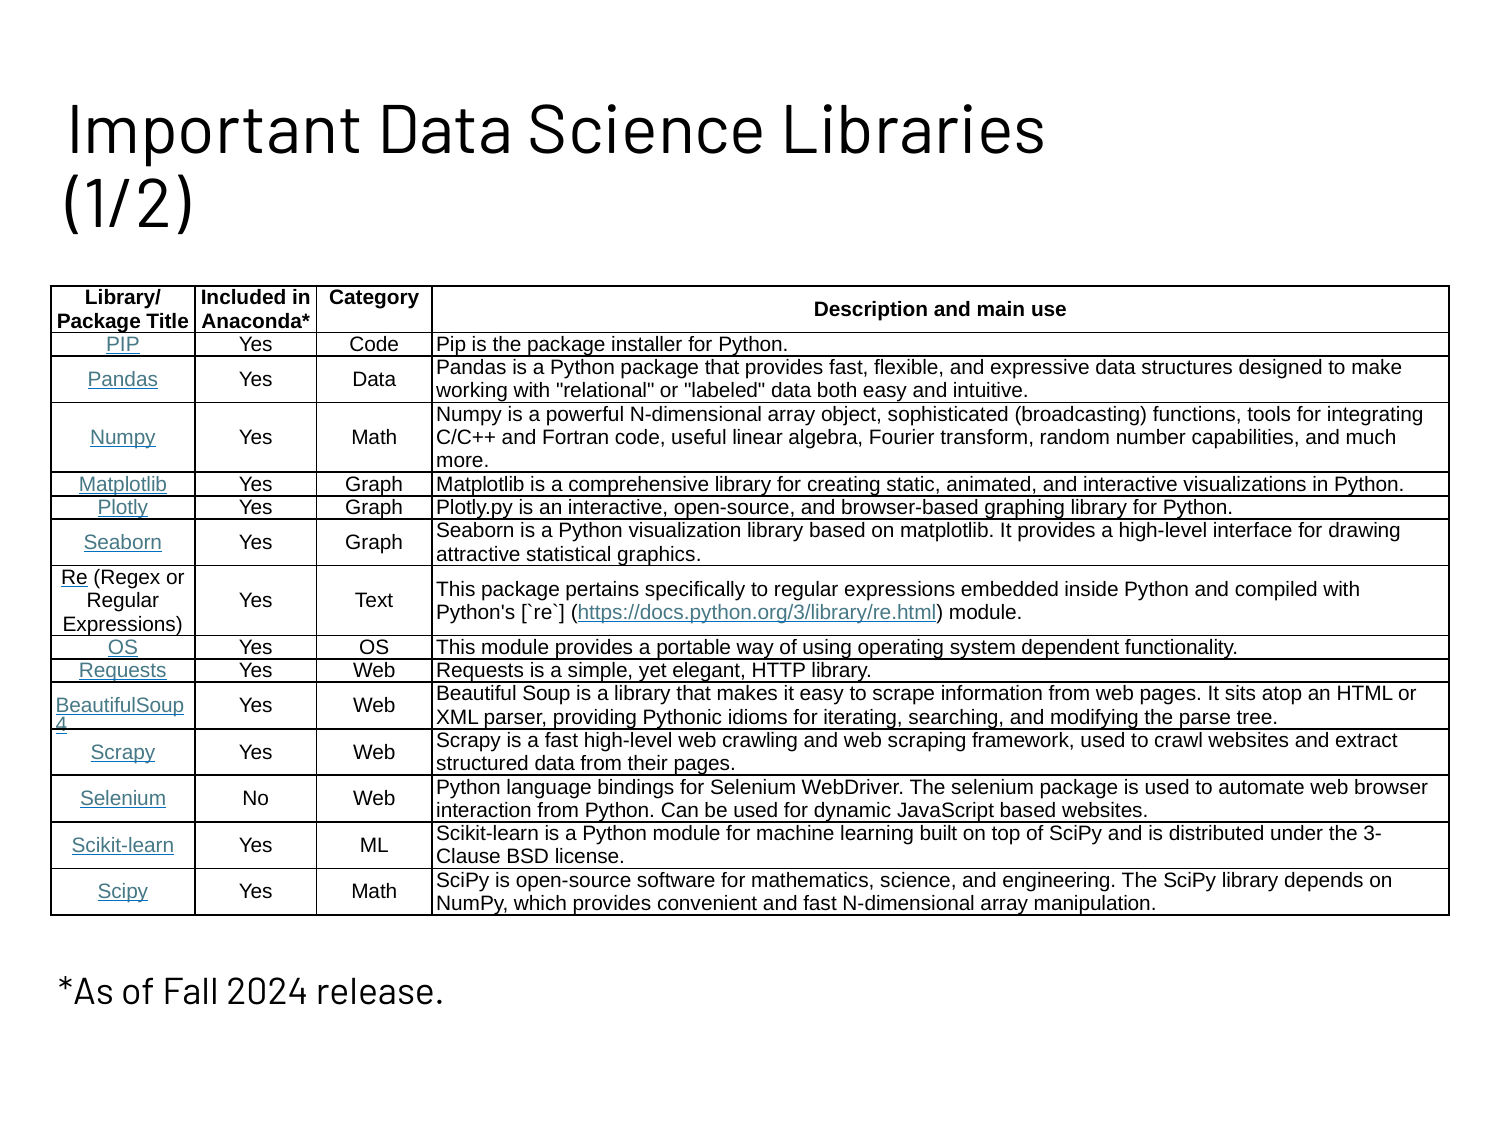

# Important Data Science Libraries (1/2)
| Library/ Package Title | Included in Anaconda\* | Category | Description and main use |
| --- | --- | --- | --- |
| PIP | Yes | Code | Pip is the package installer for Python. |
| Pandas | Yes | Data | Pandas is a Python package that provides fast, flexible, and expressive data structures designed to make working with "relational" or "labeled" data both easy and intuitive. |
| Numpy | Yes | Math | Numpy is a powerful N-dimensional array object, sophisticated (broadcasting) functions, tools for integrating C/C++ and Fortran code, useful linear algebra, Fourier transform, random number capabilities, and much more. |
| Matplotlib | Yes | Graph | Matplotlib is a comprehensive library for creating static, animated, and interactive visualizations in Python. |
| Plotly | Yes | Graph | Plotly.py is an interactive, open-source, and browser-based graphing library for Python. |
| Seaborn | Yes | Graph | Seaborn is a Python visualization library based on matplotlib. It provides a high-level interface for drawing attractive statistical graphics. |
| Re (Regex or Regular Expressions) | Yes | Text | This package pertains specifically to regular expressions embedded inside Python and compiled with Python's [`re`] (https://docs.python.org/3/library/re.html) module. |
| OS | Yes | OS | This module provides a portable way of using operating system dependent functionality. |
| Requests | Yes | Web | Requests is a simple, yet elegant, HTTP library. |
| BeautifulSoup4 | Yes | Web | Beautiful Soup is a library that makes it easy to scrape information from web pages. It sits atop an HTML or XML parser, providing Pythonic idioms for iterating, searching, and modifying the parse tree. |
| Scrapy | Yes | Web | Scrapy is a fast high-level web crawling and web scraping framework, used to crawl websites and extract structured data from their pages. |
| Selenium | No | Web | Python language bindings for Selenium WebDriver. The selenium package is used to automate web browser interaction from Python. Can be used for dynamic JavaScript based websites. |
| Scikit-learn | Yes | ML | Scikit-learn is a Python module for machine learning built on top of SciPy and is distributed under the 3-Clause BSD license. |
| Scipy | Yes | Math | SciPy is open-source software for mathematics, science, and engineering. The SciPy library depends on NumPy, which provides convenient and fast N-dimensional array manipulation. |
*As of Fall 2024 release.